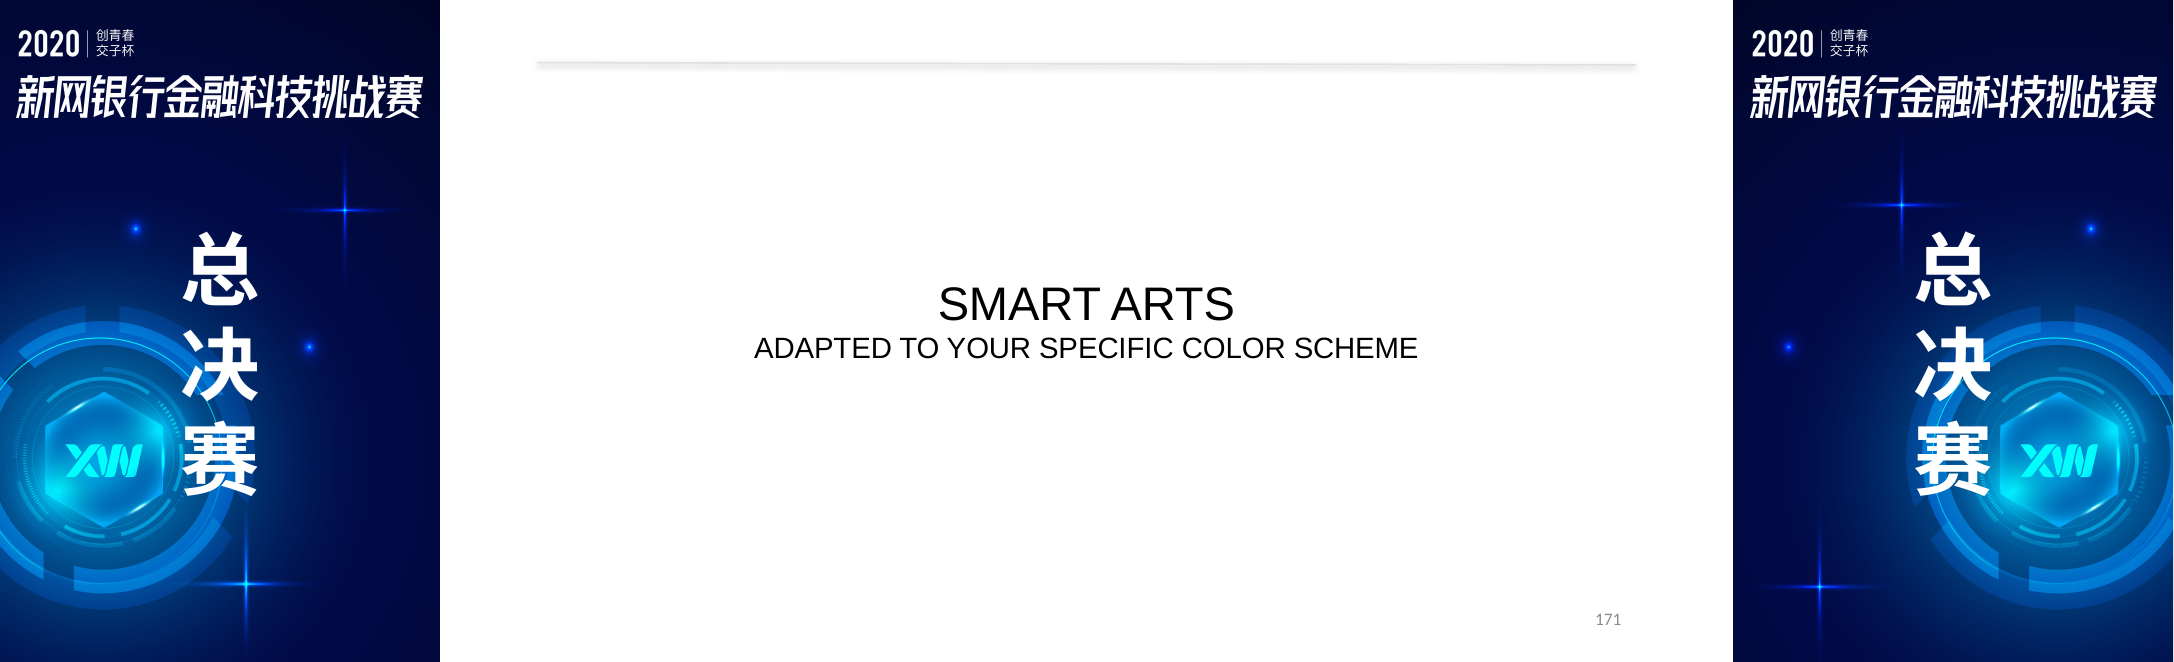

# SMART ARTS ADAPTED TO YOUR SPECIFIC COLOR SCHEME
171